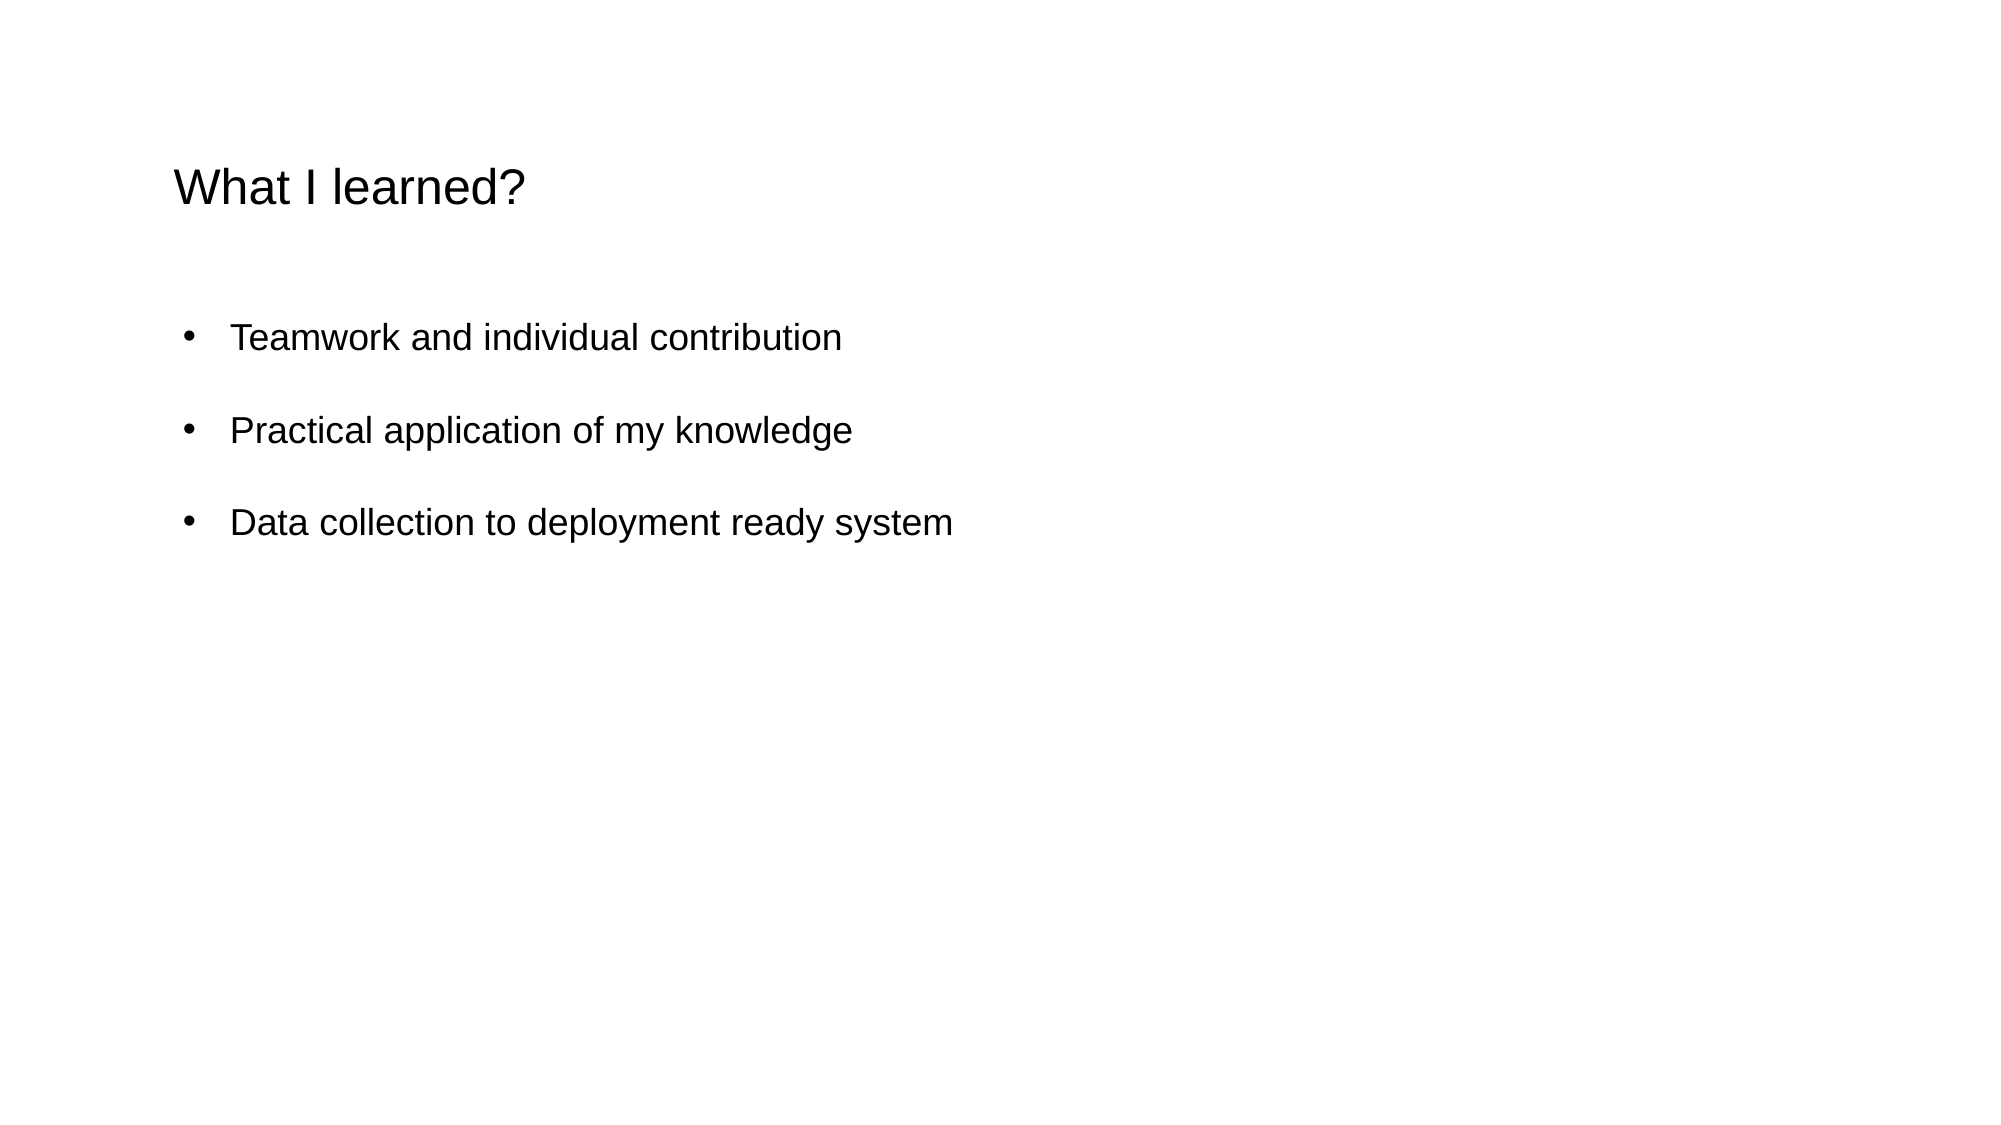

What I learned?
Teamwork and individual contribution
Practical application of my knowledge
Data collection to deployment ready system